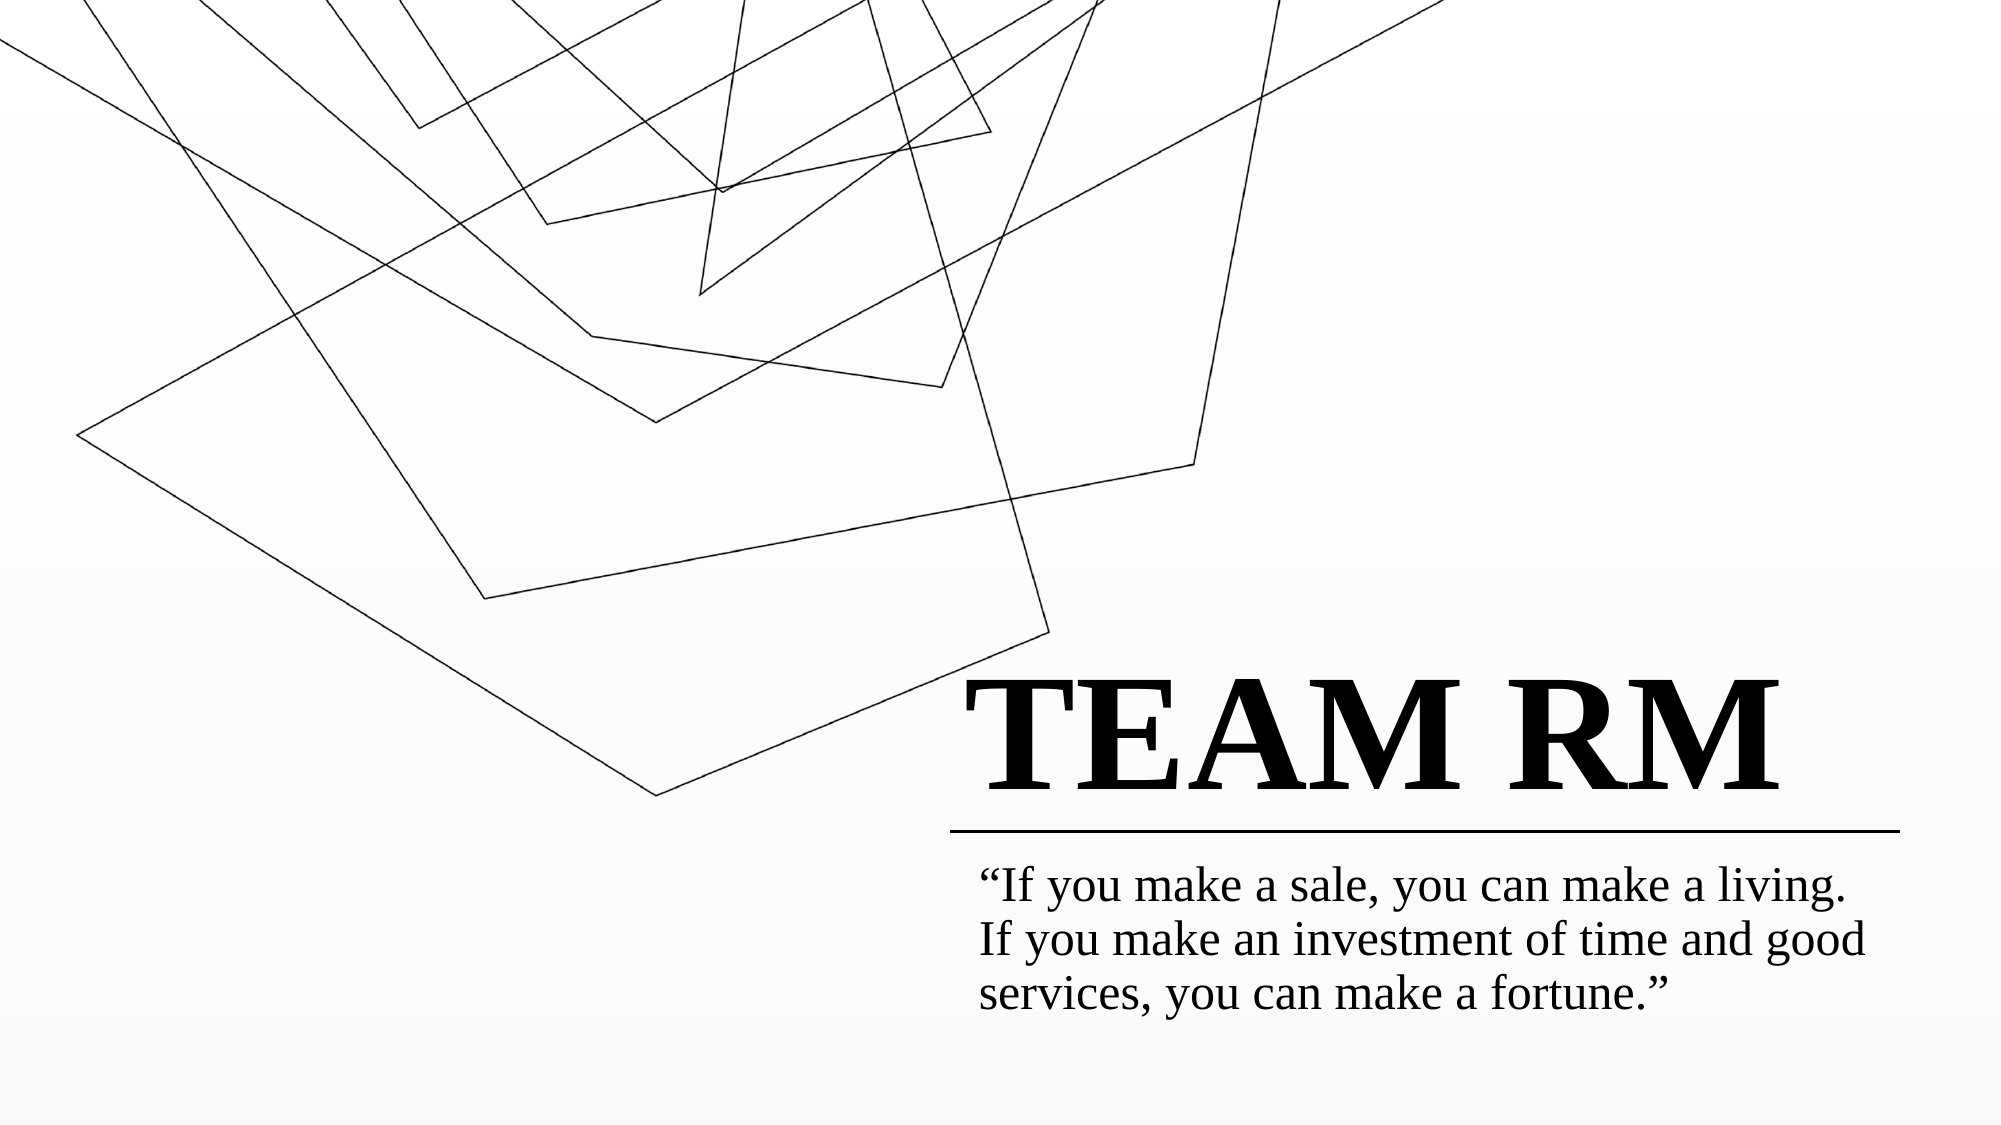

TEAM RM
“If you make a sale, you can make a living. If you make an investment of time and good services, you can make a fortune.”